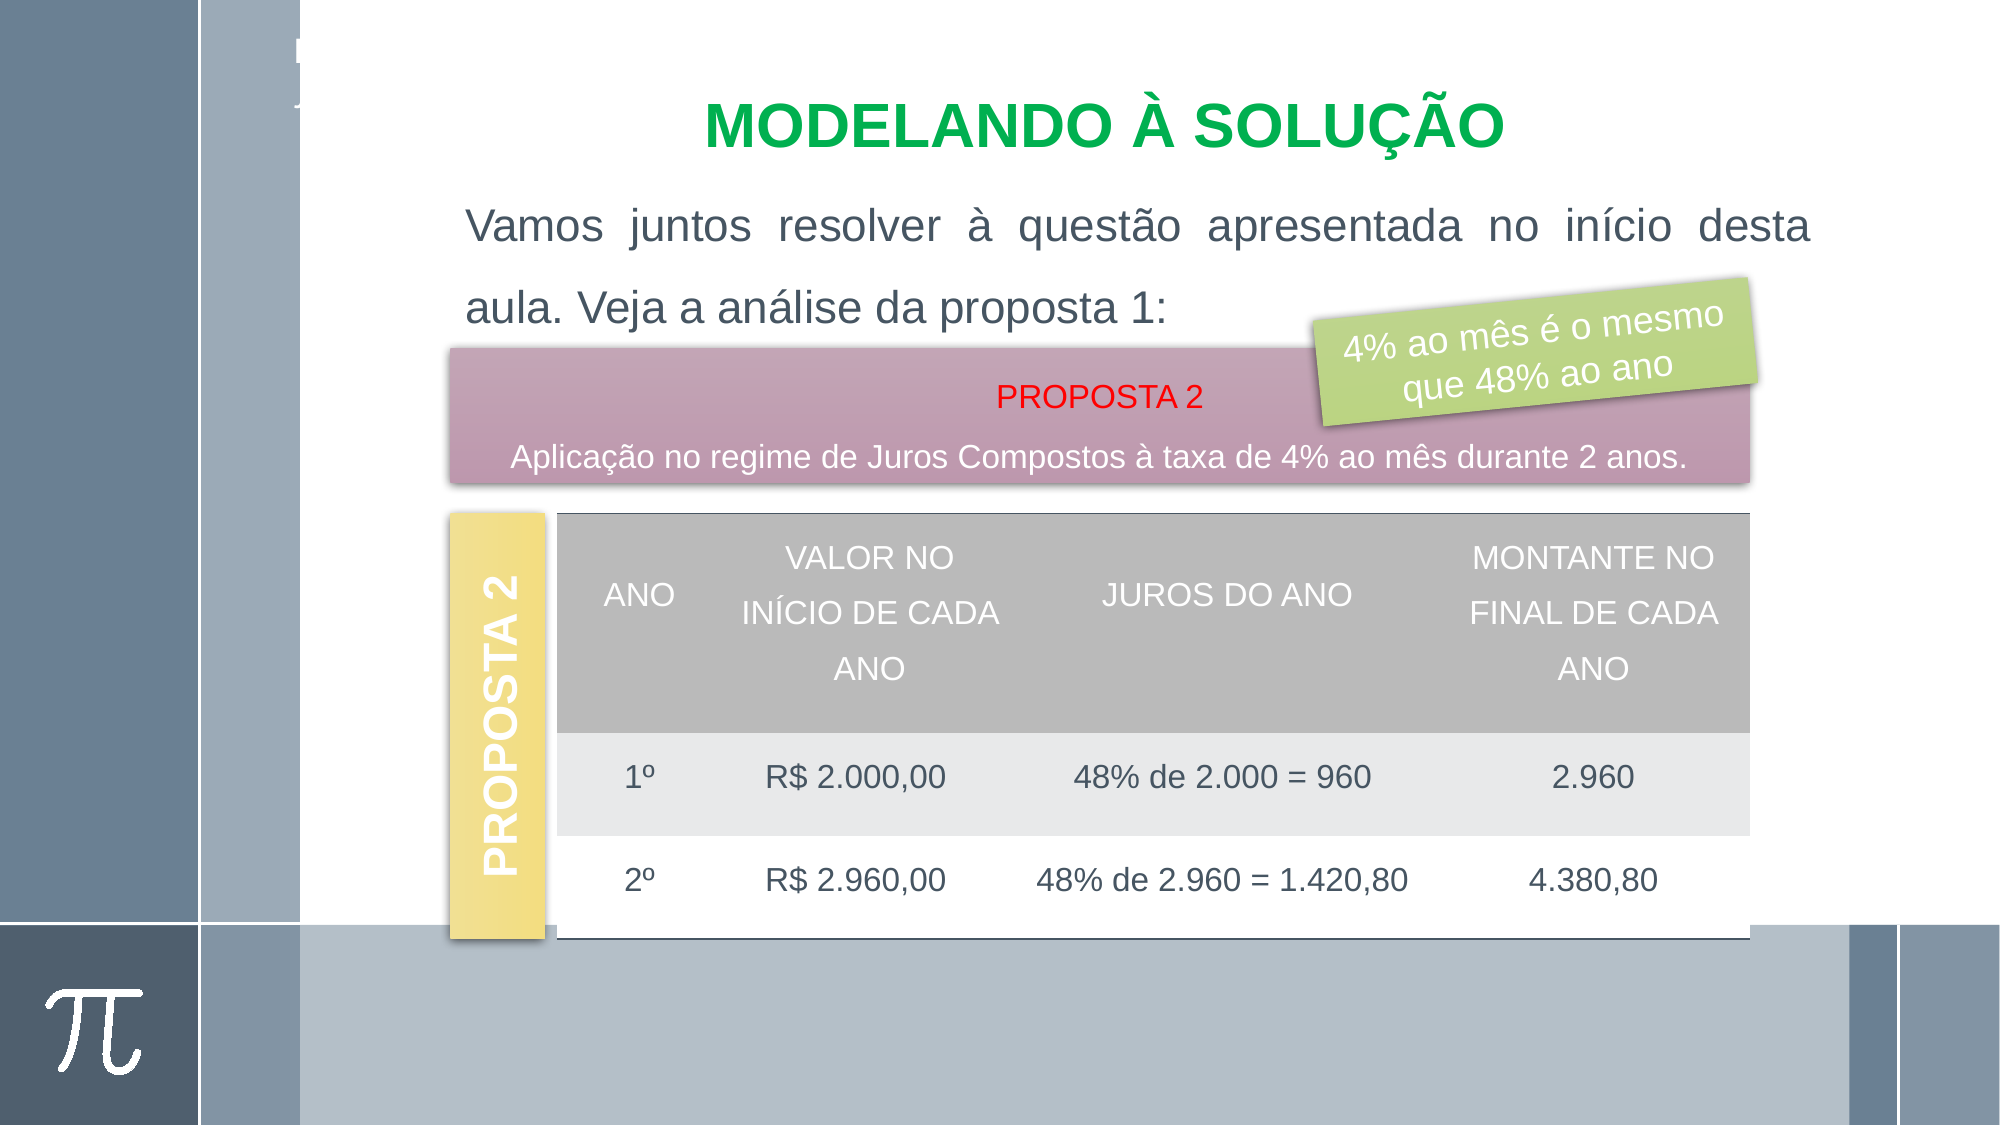

MATEMÁTICA, 8º ano Ensino Fundamental
Juros Compostos
MODELANDO À SOLUÇÃO
Vamos juntos resolver à questão apresentada no início desta aula. Veja a análise da proposta 1:
4% ao mês é o mesmo que 48% ao ano
PROPOSTA 2
Aplicação no regime de Juros Compostos à taxa de 4% ao mês durante 2 anos.
| ANO | VALOR NO INÍCIO DE CADA ANO | JUROS DO ANO | MONTANTE NO FINAL DE CADA ANO |
| --- | --- | --- | --- |
| 1º | R$ 2.000,00 | 48% de 2.000 = 960 | 2.960 |
| 2º | R$ 2.960,00 | 48% de 2.960 = 1.420,80 | 4.380,80 |
PROPOSTA 2